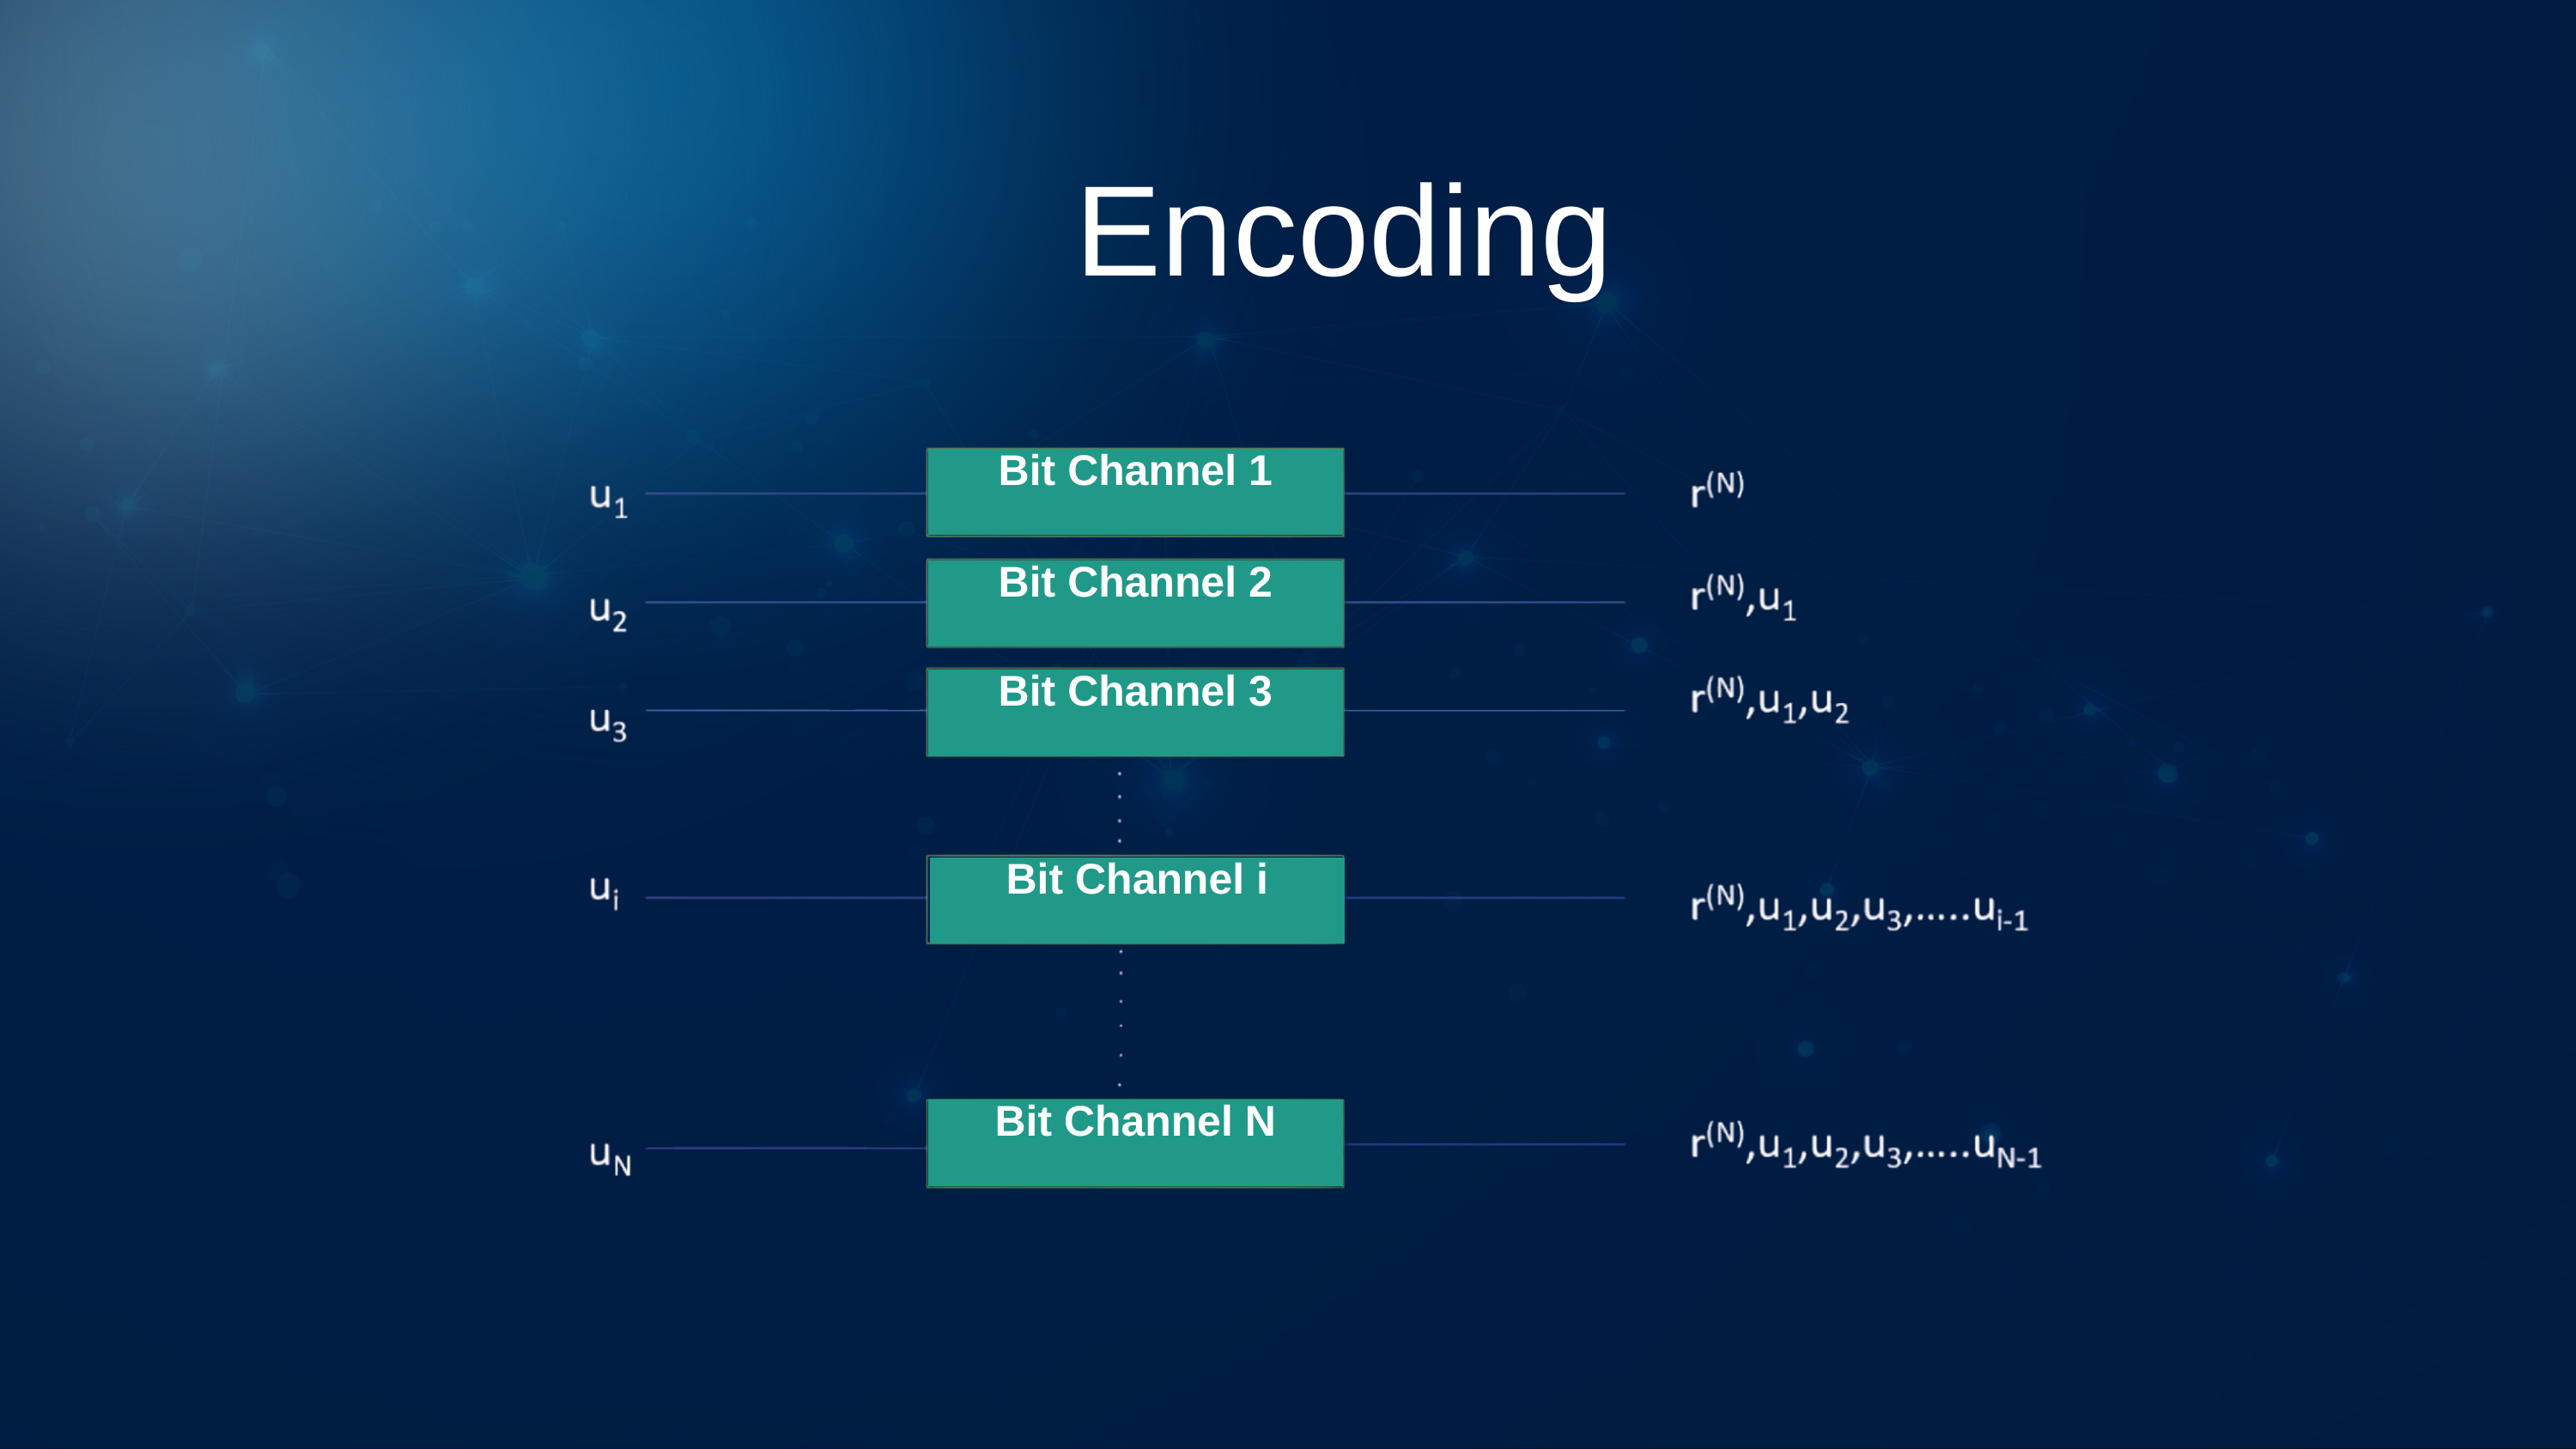

Encoding

Bit Channel 1

Bit Channel 2

Bit Channel 3

Bit Channel i

Bit Channel N